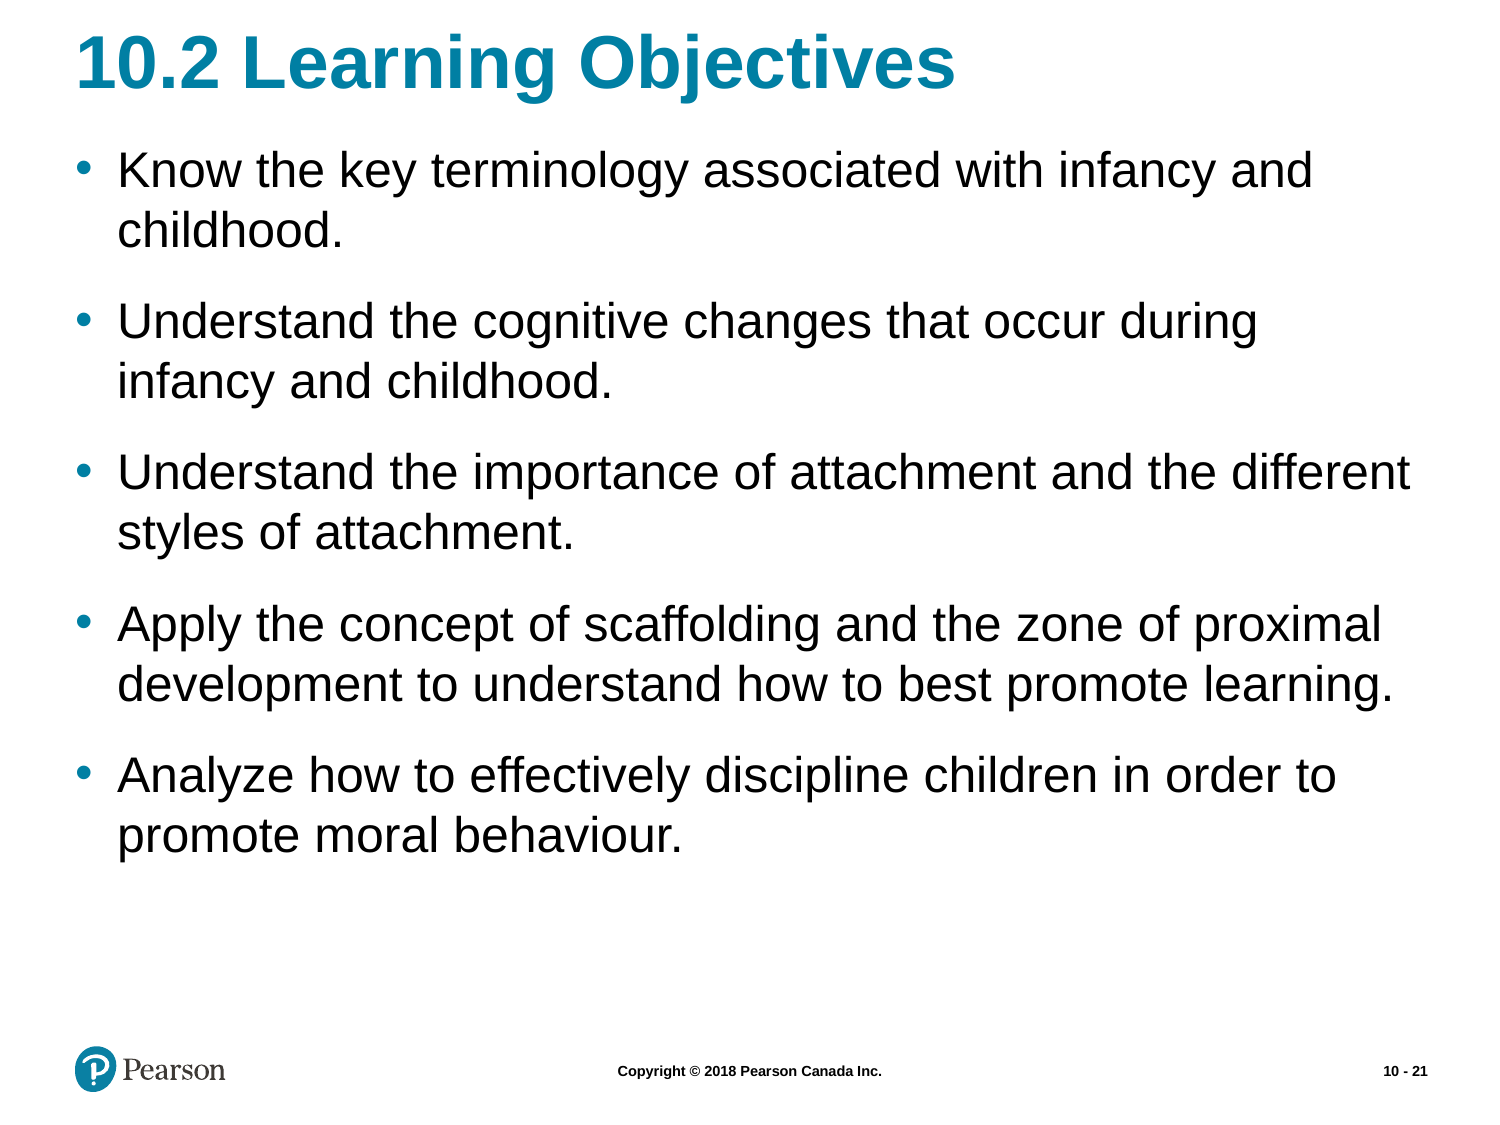

# 10.2 Learning Objectives
Know the key terminology associated with infancy and childhood.
Understand the cognitive changes that occur during infancy and childhood.
Understand the importance of attachment and the different styles of attachment.
Apply the concept of scaffolding and the zone of proximal development to understand how to best promote learning.
Analyze how to effectively discipline children in order to promote moral behaviour.